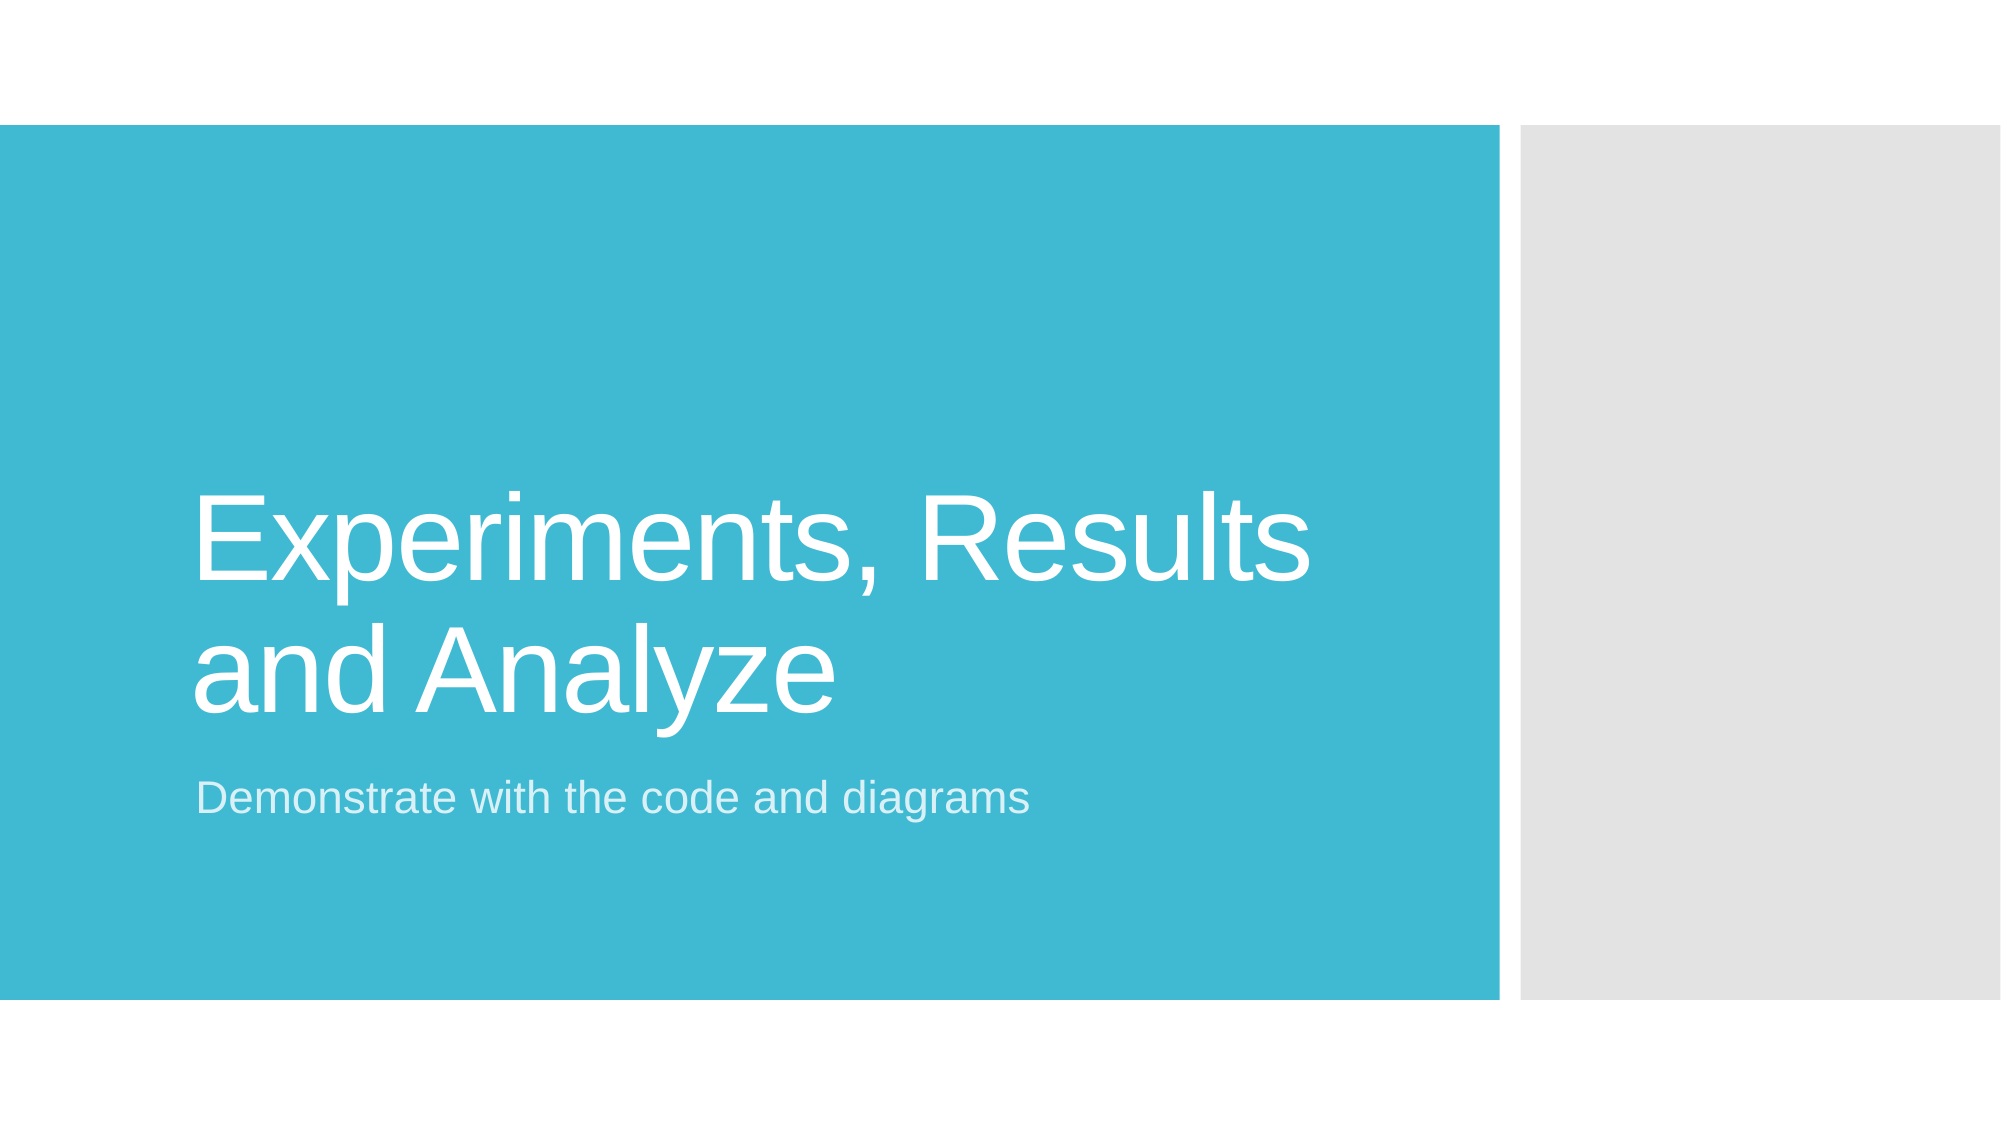

# Experiments, Results and Analyze
Demonstrate with the code and diagrams